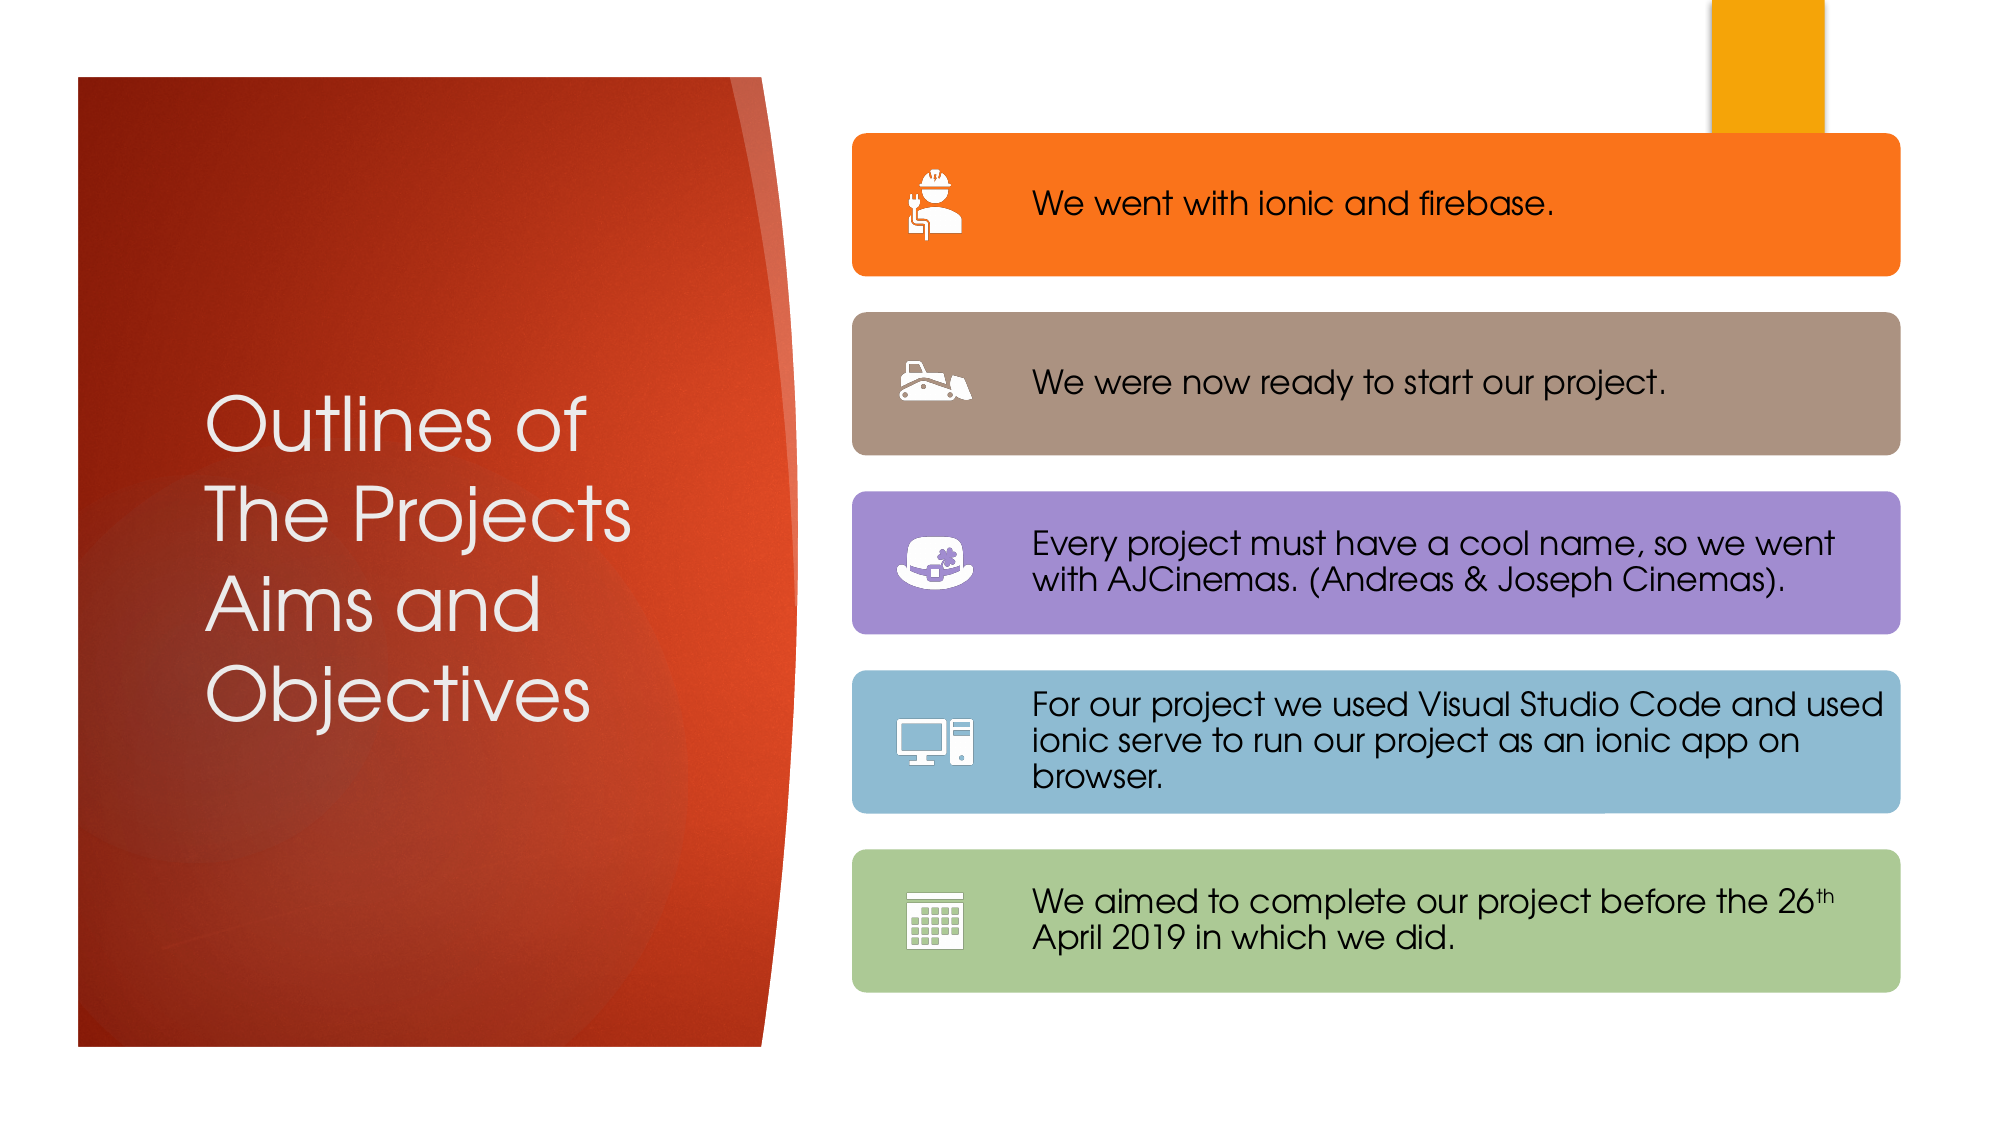

We went with ionic and firebase.
We were now ready to start our project.
Every project must have a cool name, so we went with AJCinemas. (Andreas & Joseph Cinemas).
For our project we used Visual Studio Code and used ionic serve to run our project as an ionic app on browser.
We aimed to complete our project before the 26th April 2019 in which we did.
# Outlines of The Projects Aims and Objectives